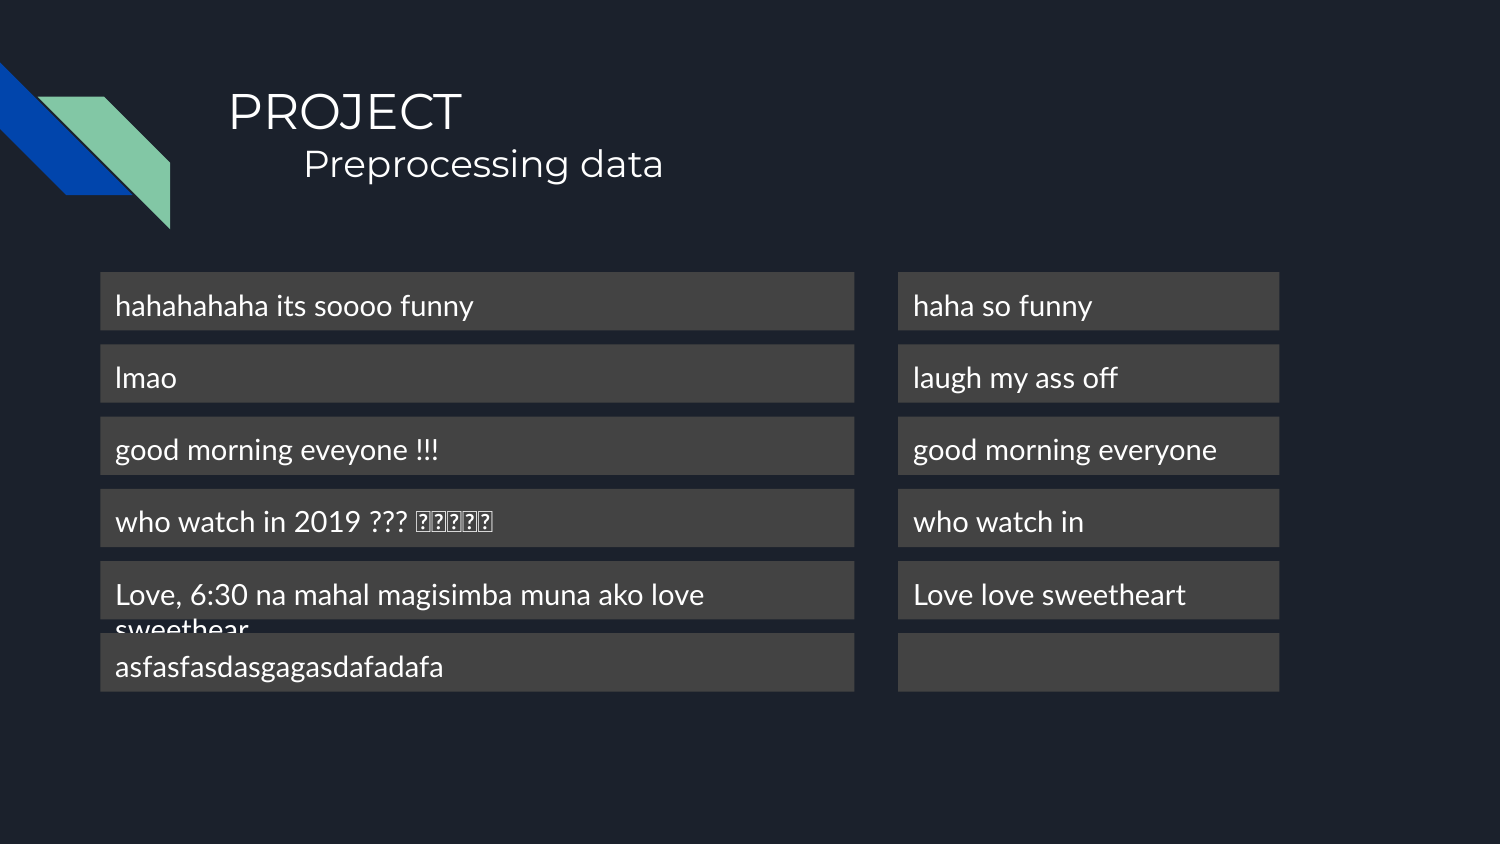

# PROJECT
Preprocessing data

hahahahaha its soooo funny

haha so funny

lmao
laugh my ass off
good morning eveyone !!!
good morning everyone
who watch in 2019 ??? 🥰🥰🥰🥰🥰
who watch in
Love, 6:30 na mahal magisimba muna ako love sweethear
Love love sweetheart
asfasfasdasgagasdafadafa